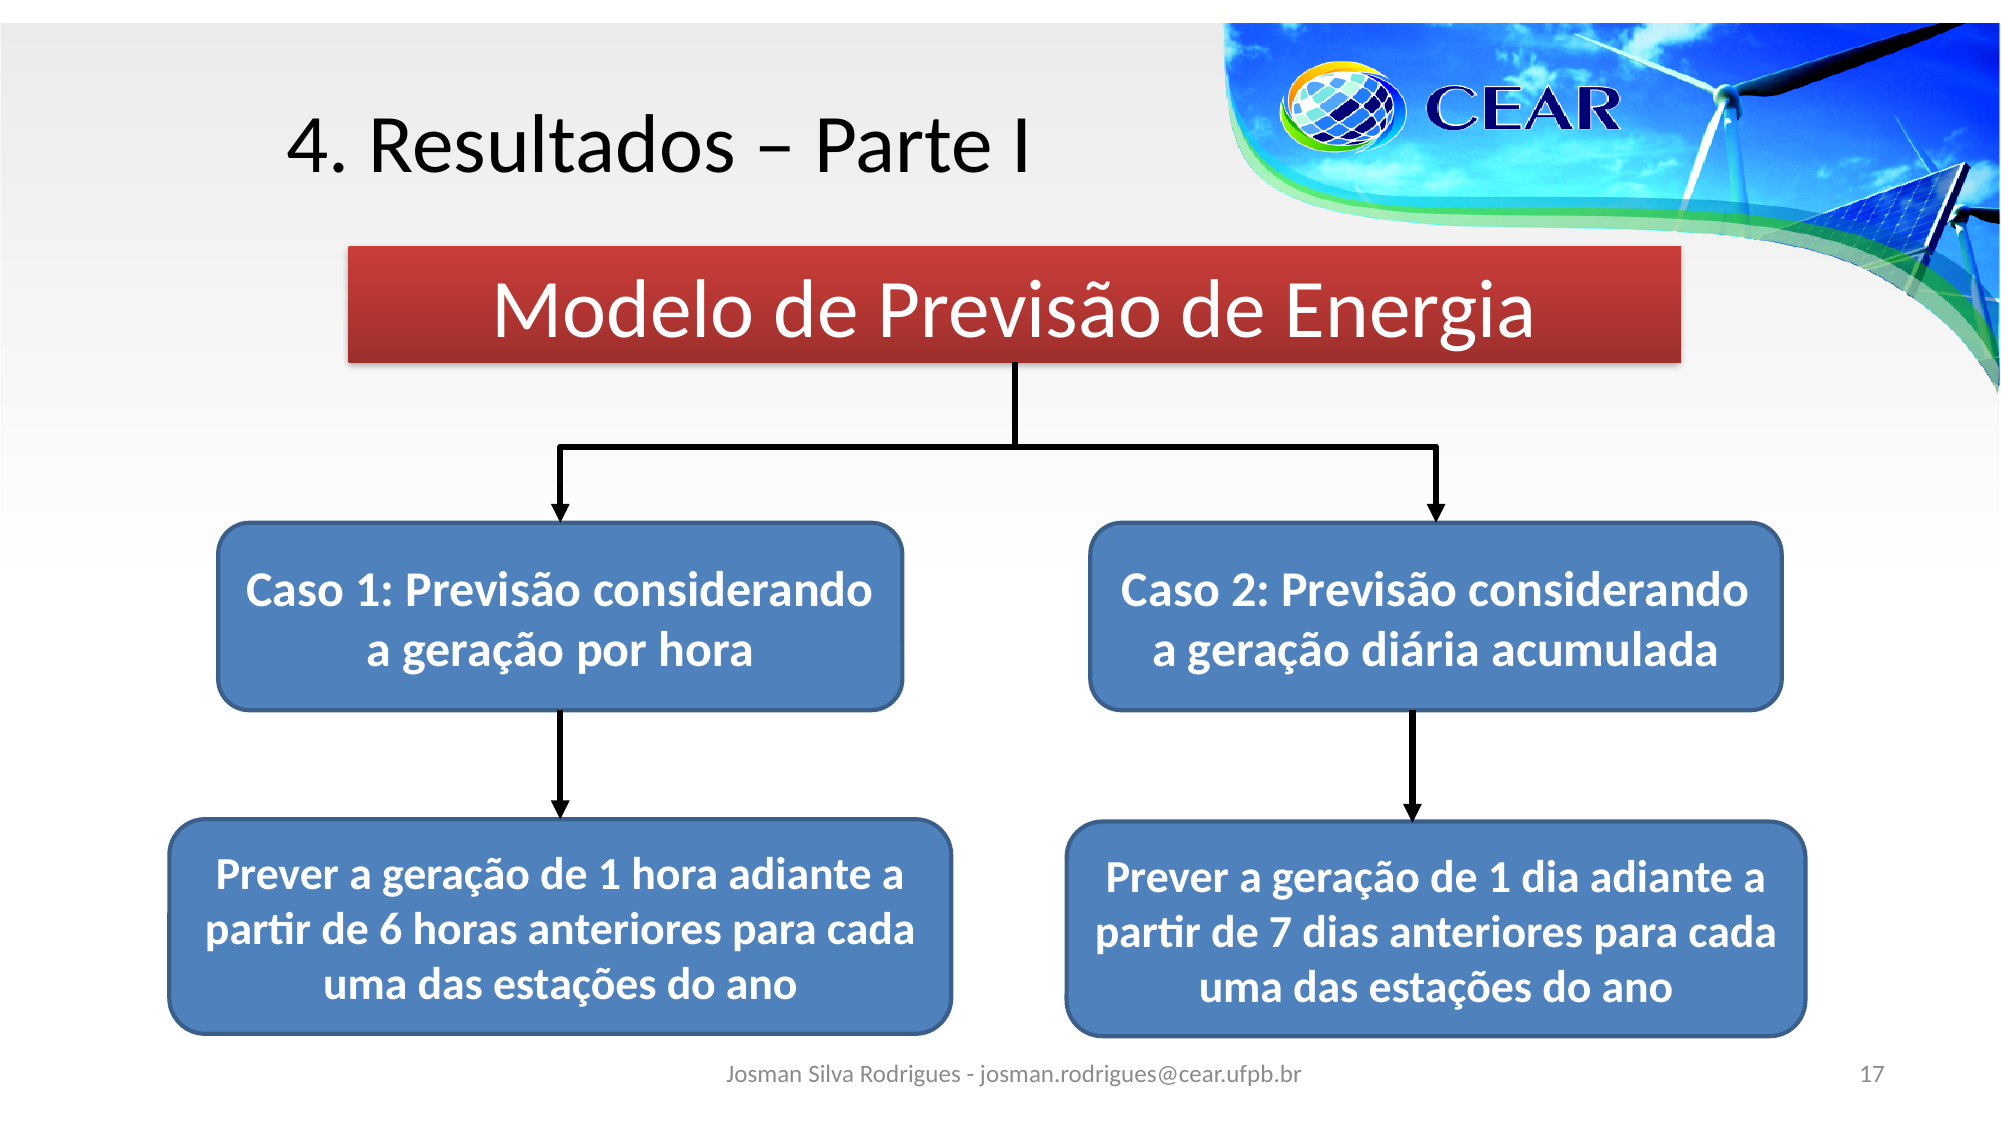

# 4. Resultados – Parte I
Modelo de Previsão de Energia
Caso 2: Previsão considerando a geração diária acumulada
Caso 1: Previsão considerando a geração por hora
Prever a geração de 1 hora adiante a partir de 6 horas anteriores para cada uma das estações do ano
Prever a geração de 1 dia adiante a partir de 7 dias anteriores para cada uma das estações do ano
Josman Silva Rodrigues - josman.rodrigues@cear.ufpb.br
17